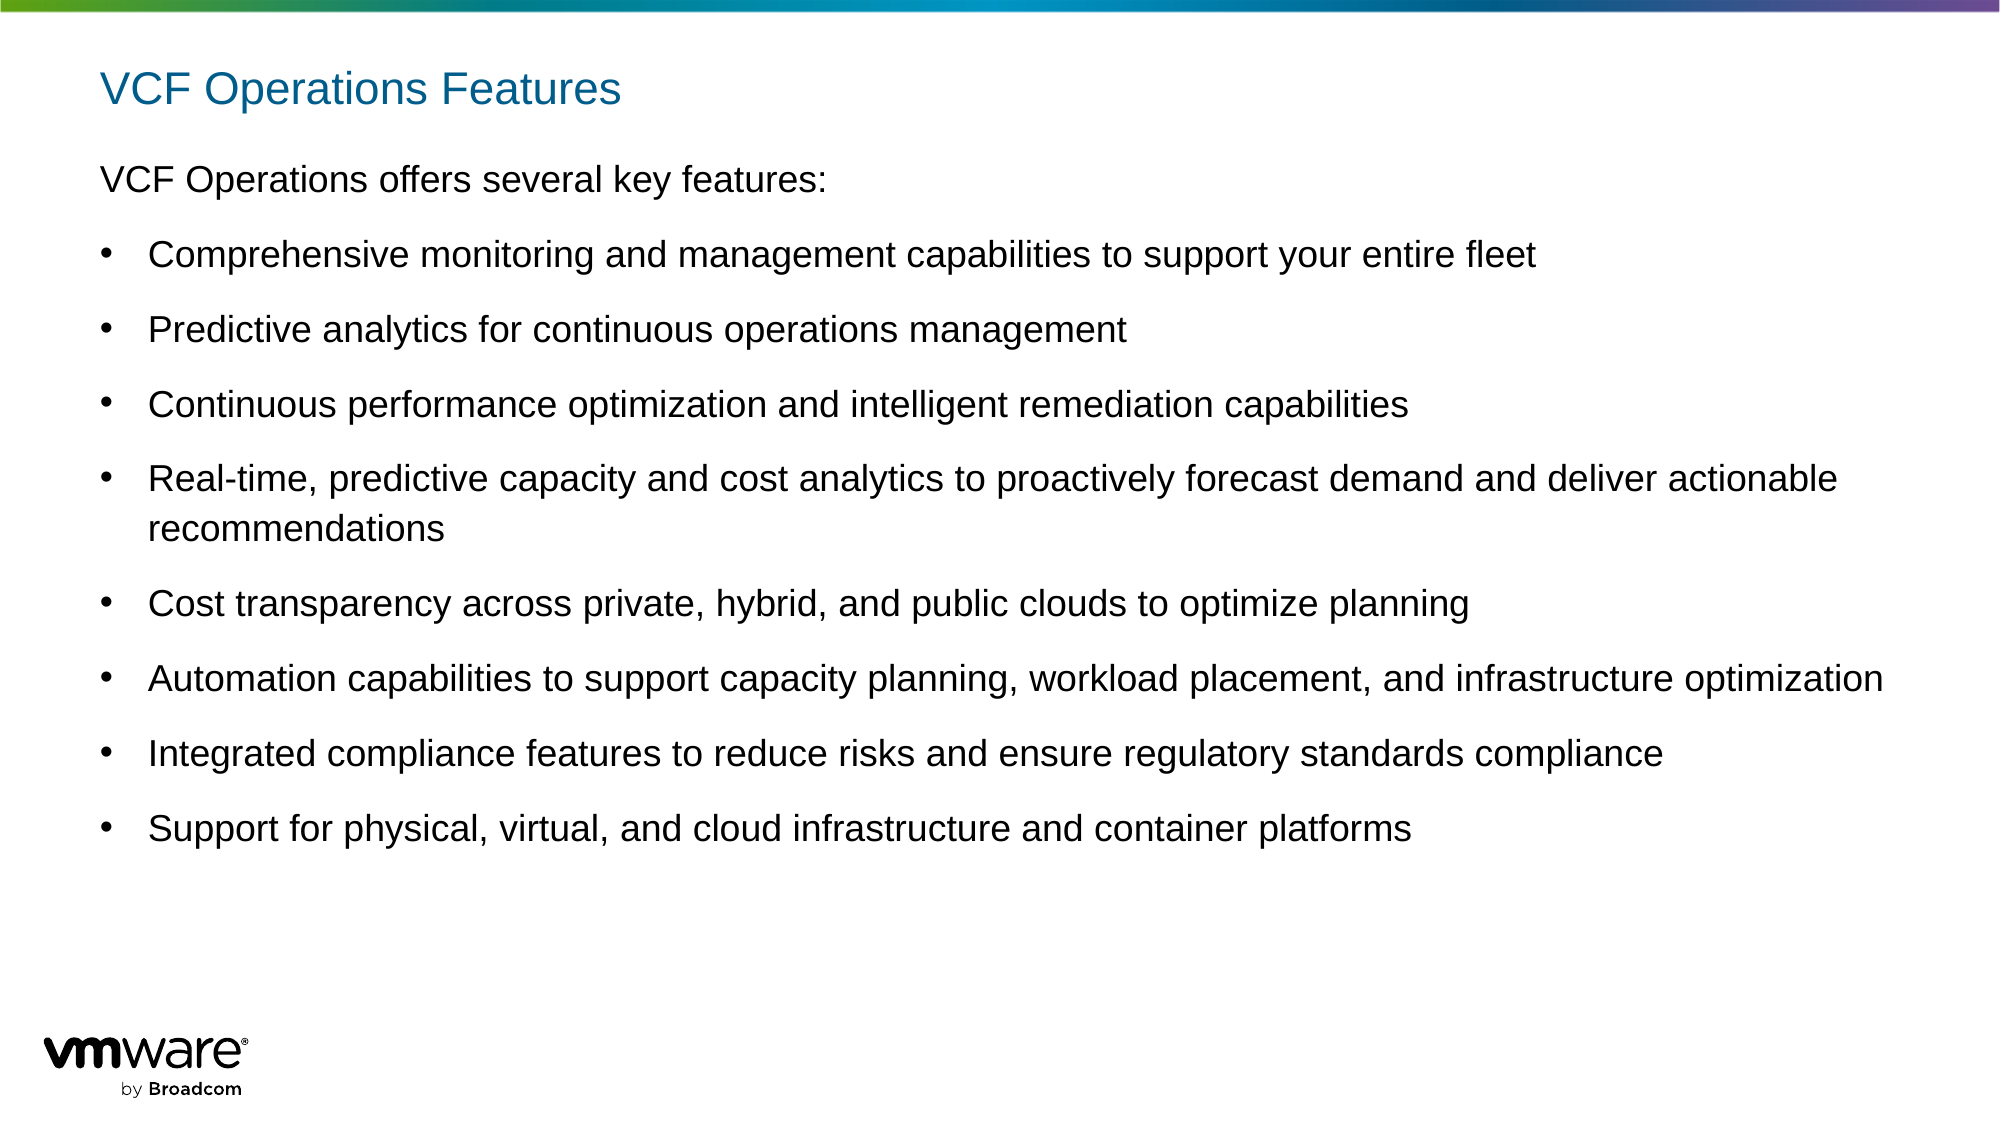

# VCF Operations Features
VCF Operations offers several key features:
Comprehensive monitoring and management capabilities to support your entire fleet
Predictive analytics for continuous operations management
Continuous performance optimization and intelligent remediation capabilities
Real-time, predictive capacity and cost analytics to proactively forecast demand and deliver actionable recommendations
Cost transparency across private, hybrid, and public clouds to optimize planning
Automation capabilities to support capacity planning, workload placement, and infrastructure optimization
Integrated compliance features to reduce risks and ensure regulatory standards compliance
Support for physical, virtual, and cloud infrastructure and container platforms